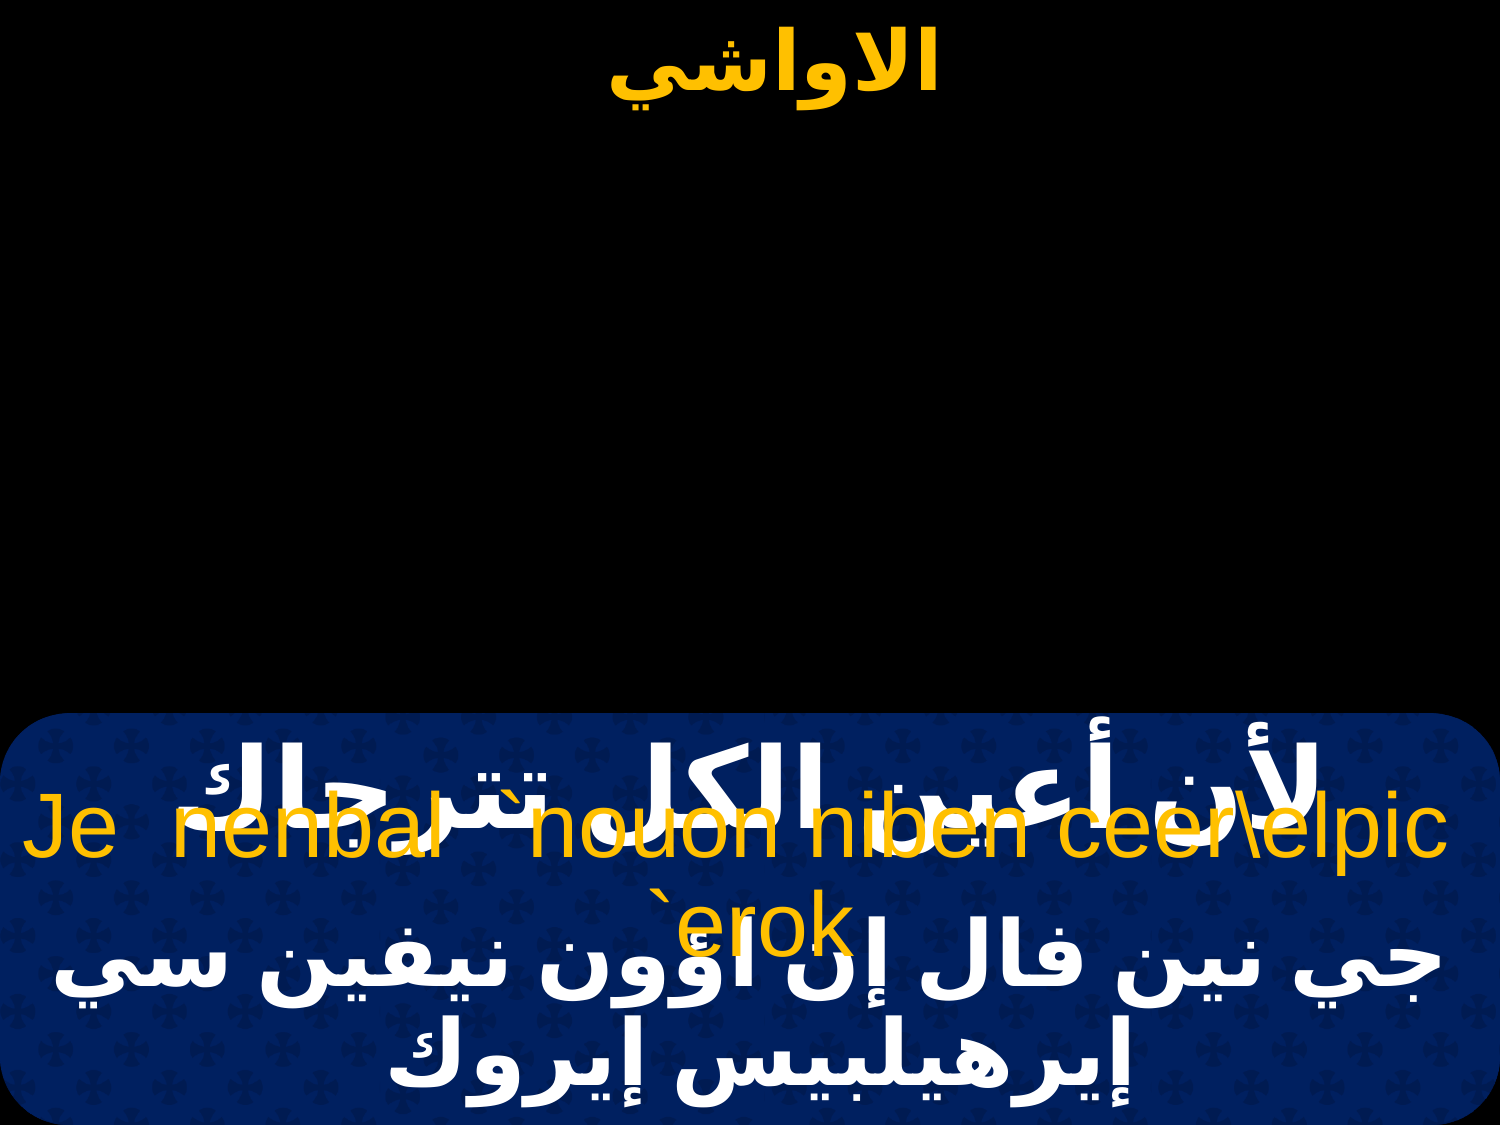

# لأن أعين الكل تترجاك
Je  nenbal  `nouon niben ceer\elpic  `erok
جي نين فال إن اؤون نيفين سي إيرهيلبيس إيروك